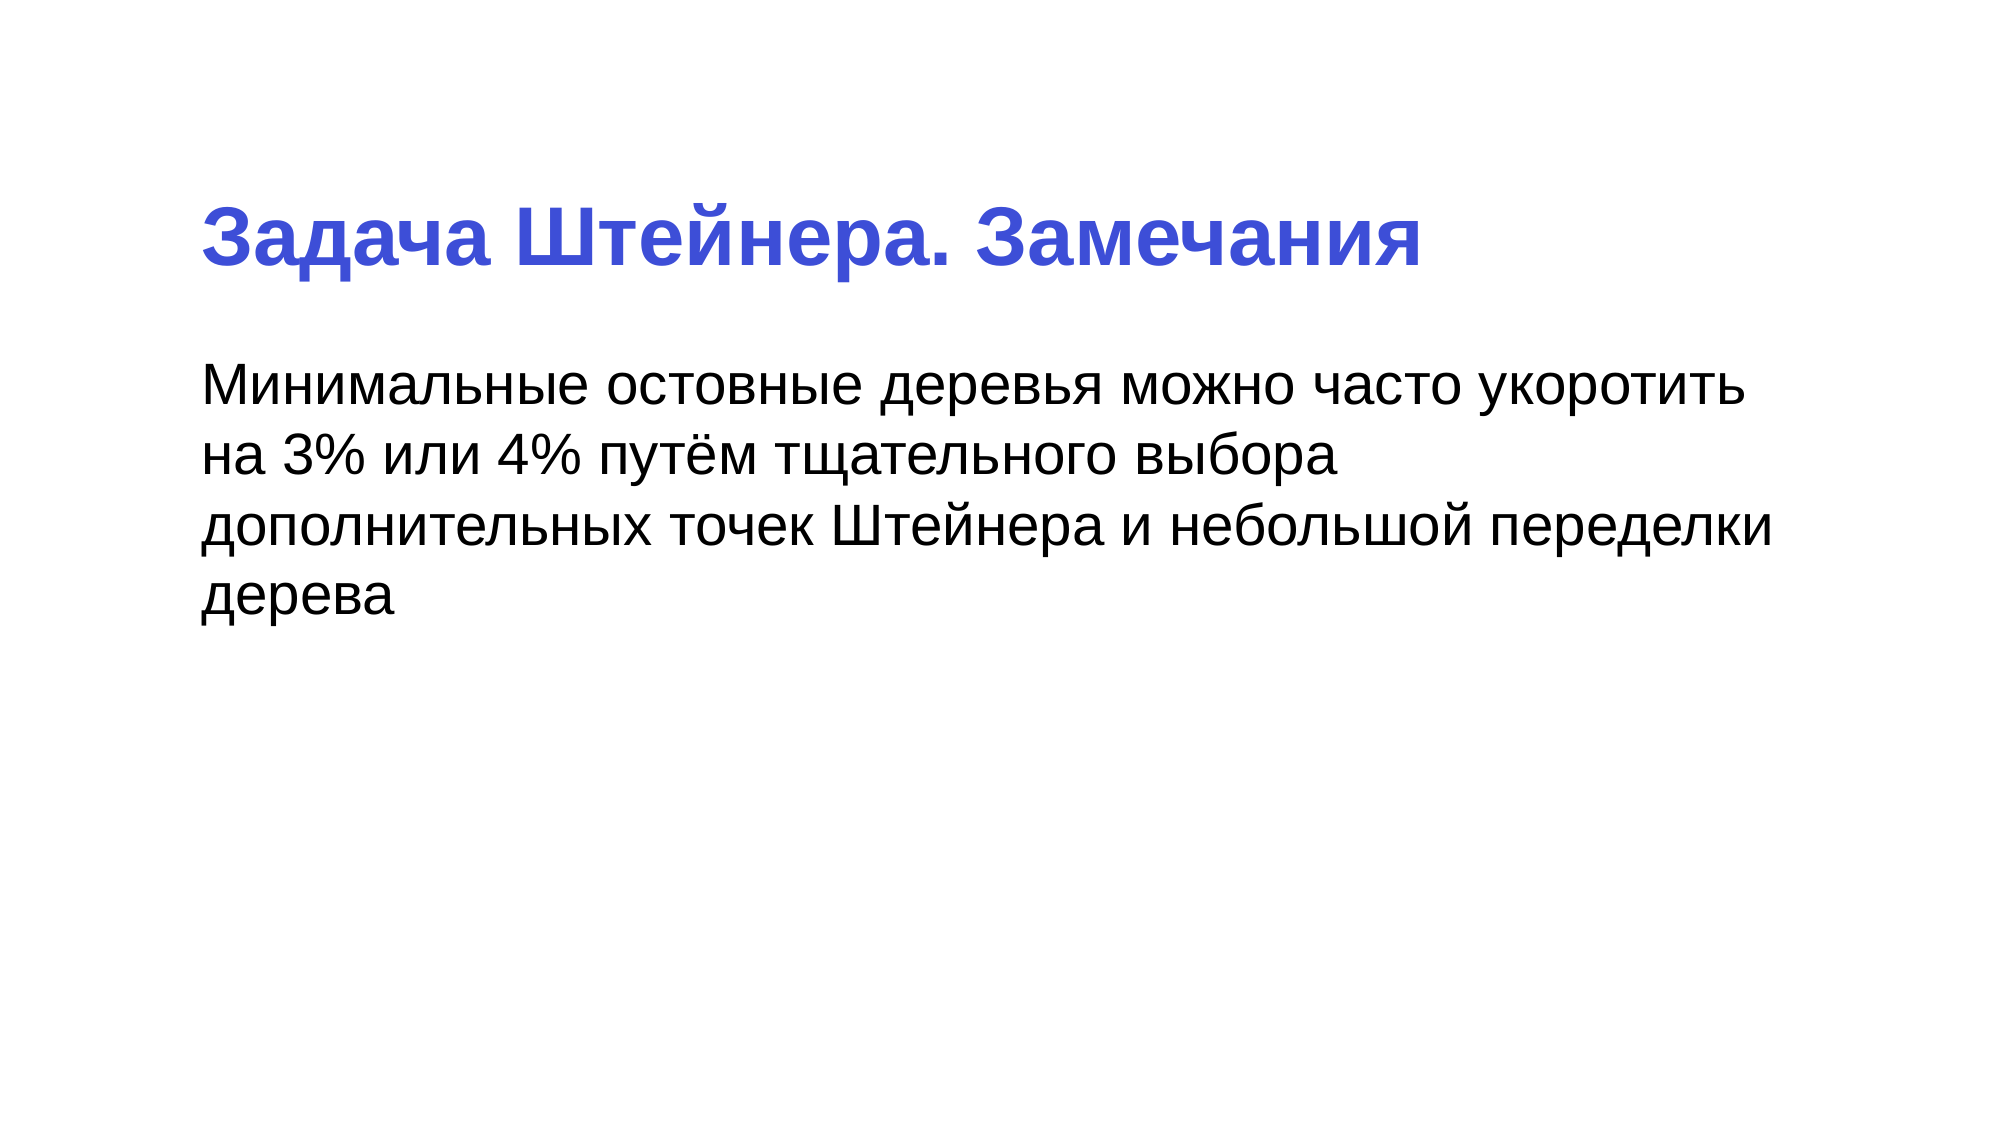

Задача Штейнера. Замечания
Минимальные остовные деревья можно часто укоротить на 3% или 4% путём тщательного выбора дополнительных точек Штейнера и небольшой переделки дерева